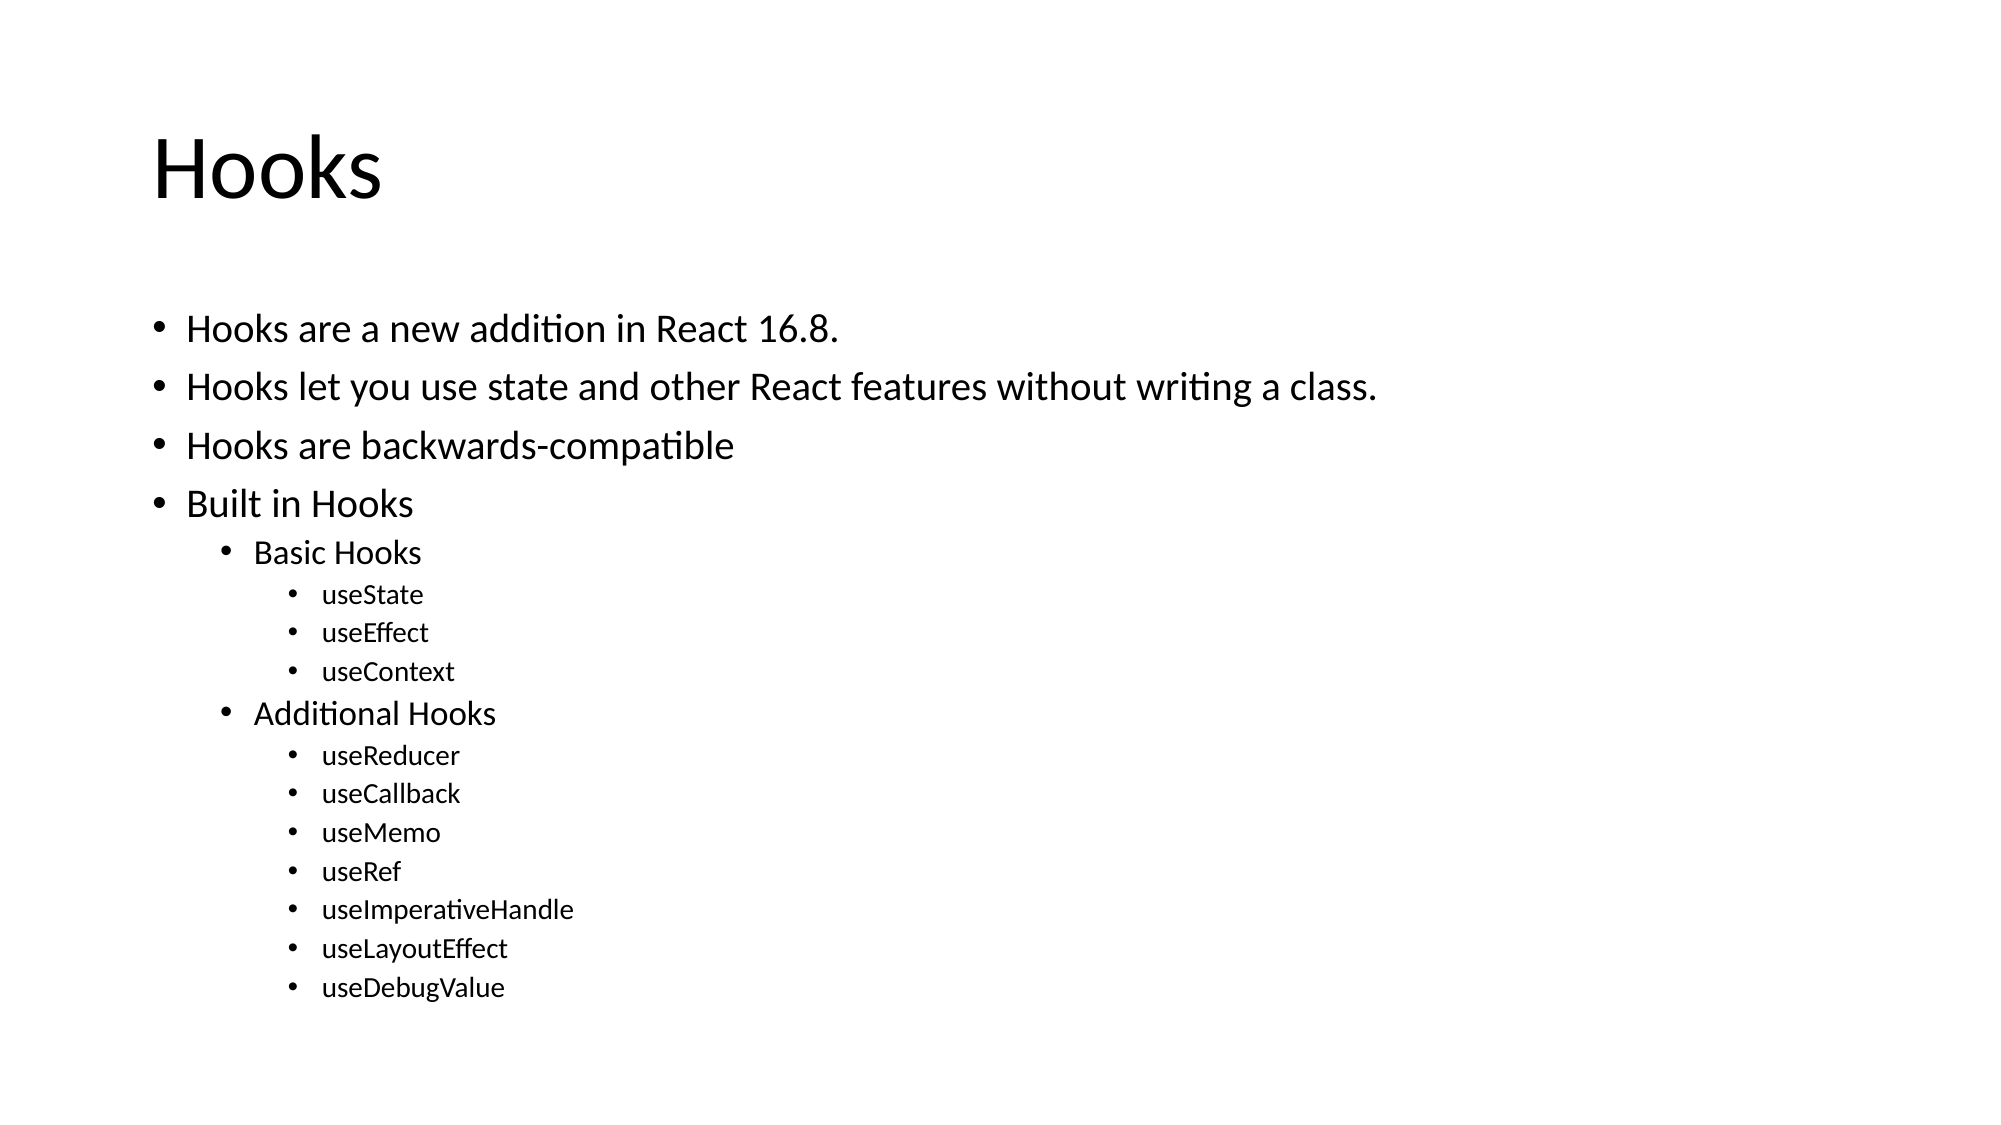

# Hooks
Hooks are a new addition in React 16.8.
Hooks let you use state and other React features without writing a class.
Hooks are backwards-compatible
Built in Hooks
Basic Hooks
useState
useEffect
useContext
Additional Hooks
useReducer
useCallback
useMemo
useRef
useImperativeHandle
useLayoutEffect
useDebugValue